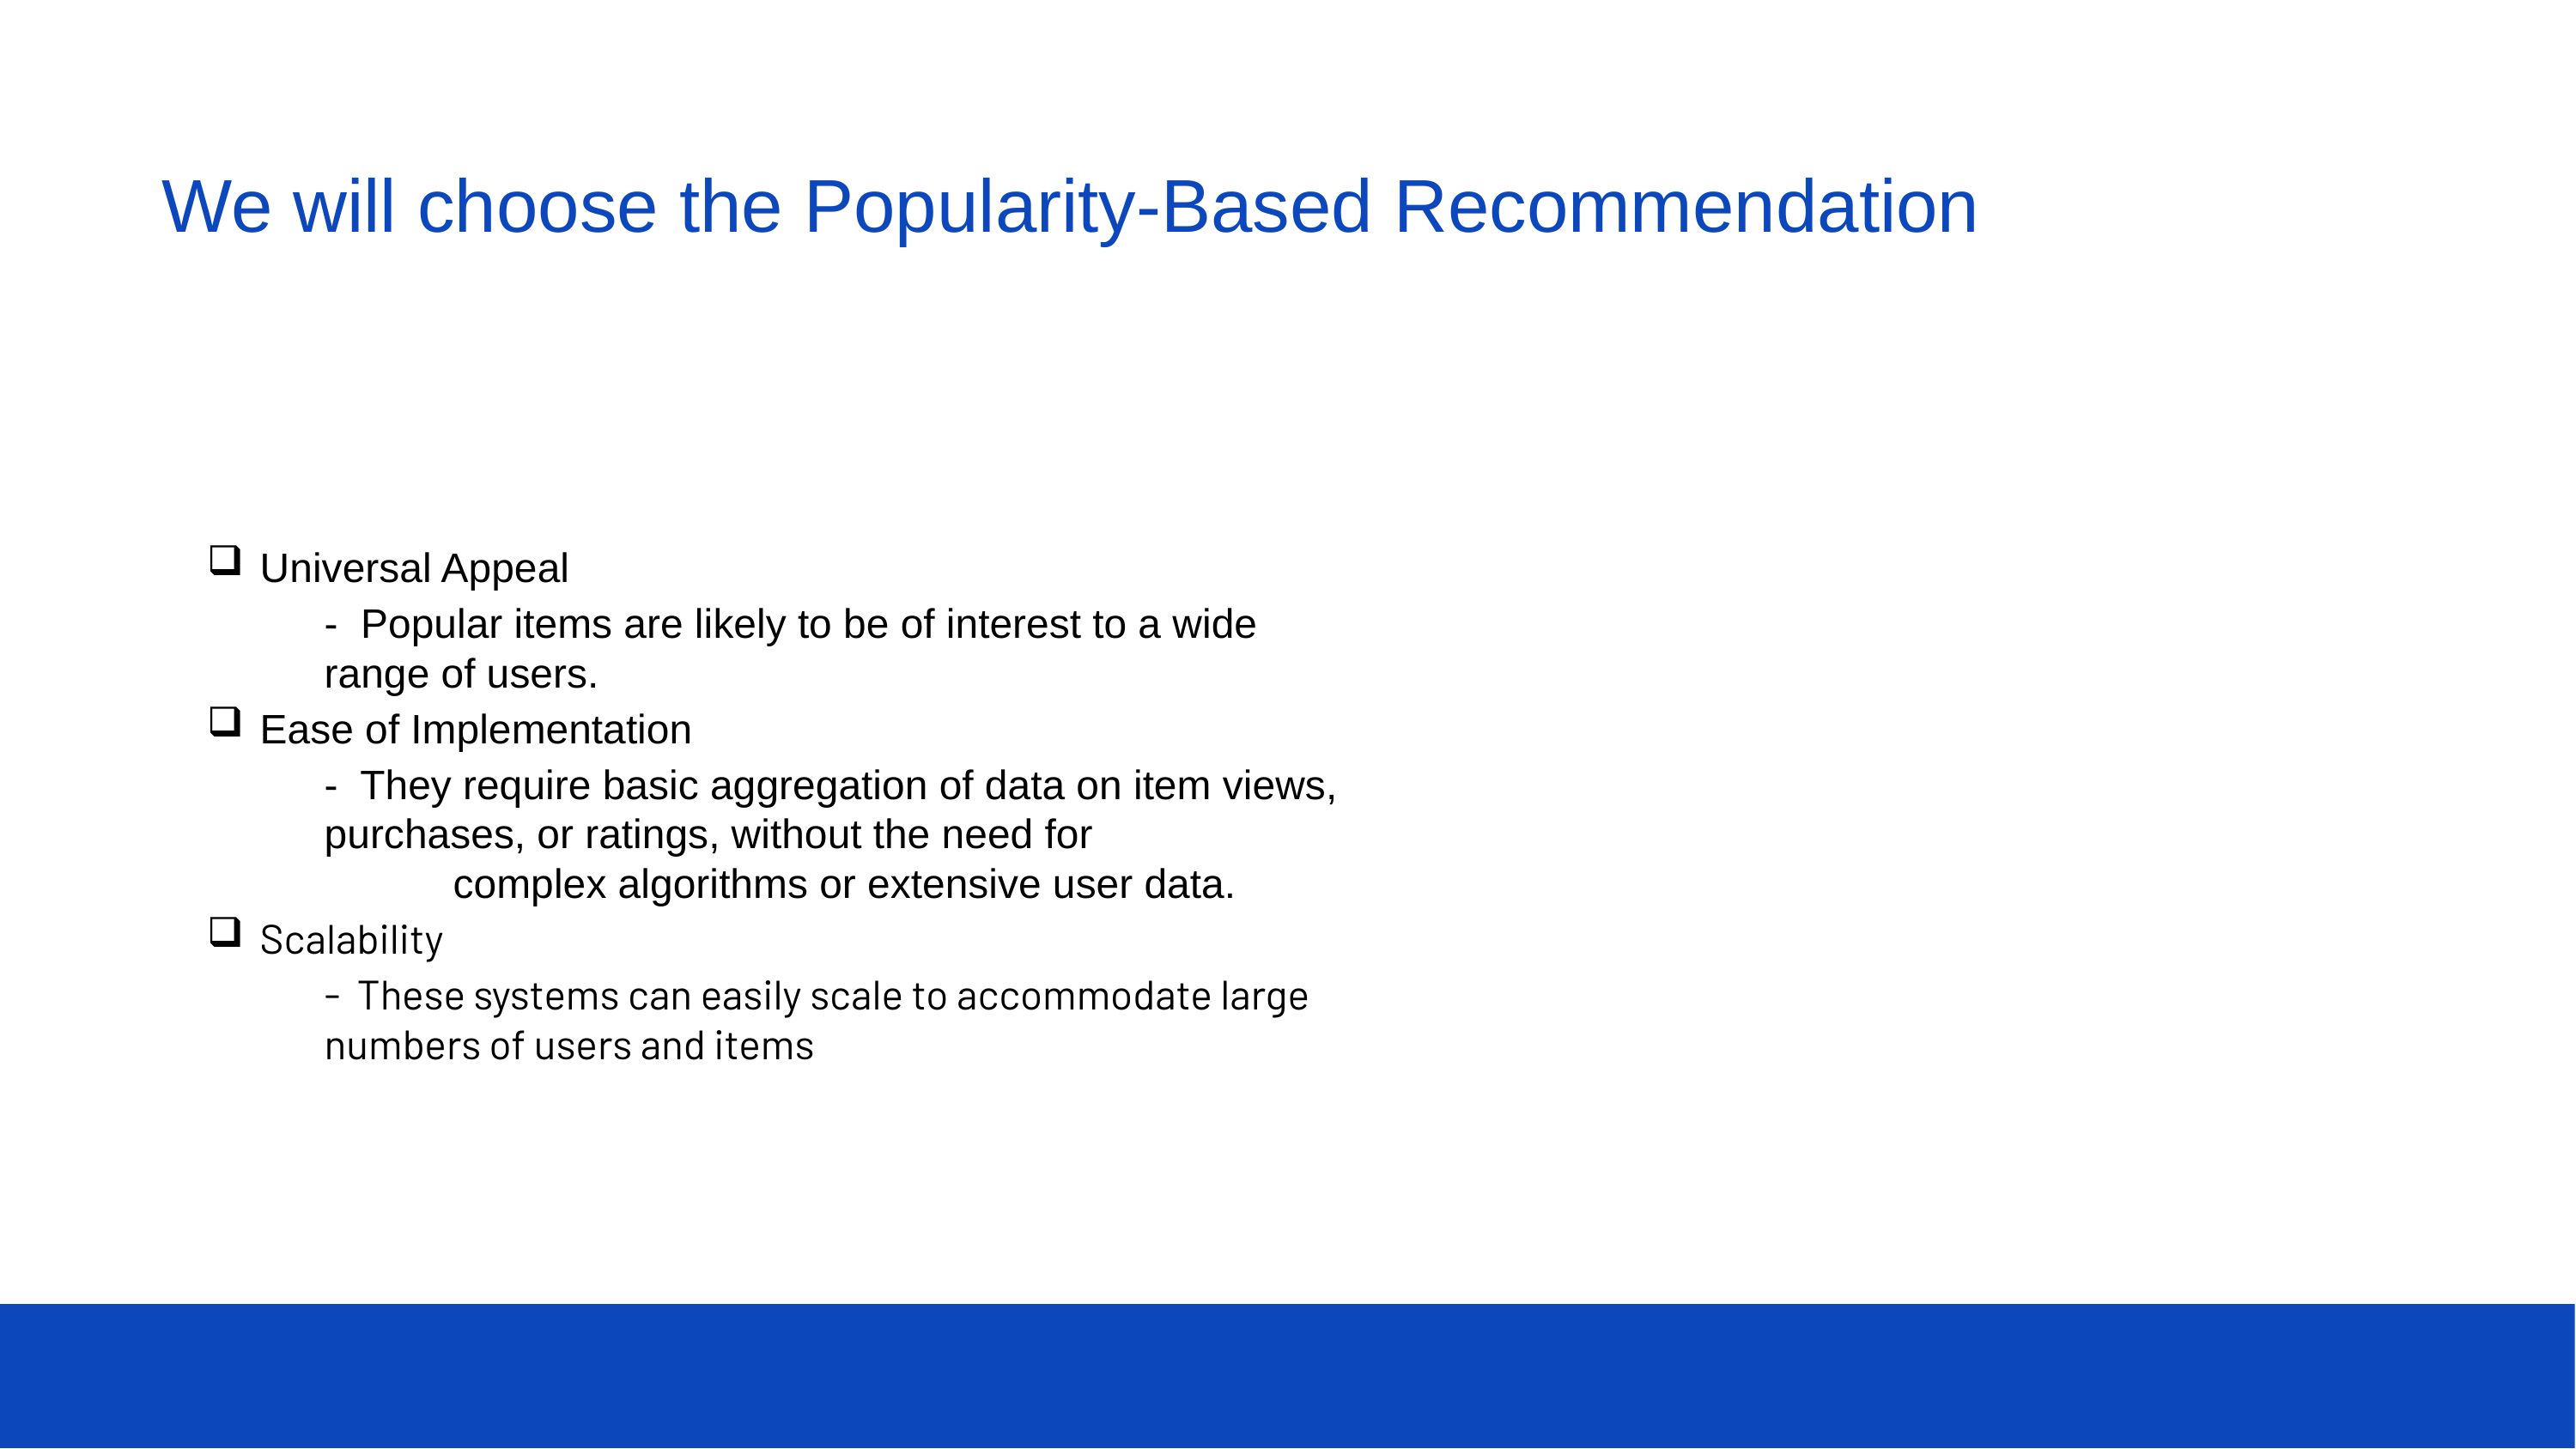

# We will choose the Popularity-Based Recommendation

Universal Appeal
	-  Popular items are likely to be of interest to a wide 		range of users.
Ease of Implementation
 	-  They require basic aggregation of data on item views, 		purchases, or ratings, without the need for 				complex algorithms or extensive user data.
Scalability
	-  These systems can easily scale to accommodate large 		numbers of users and items